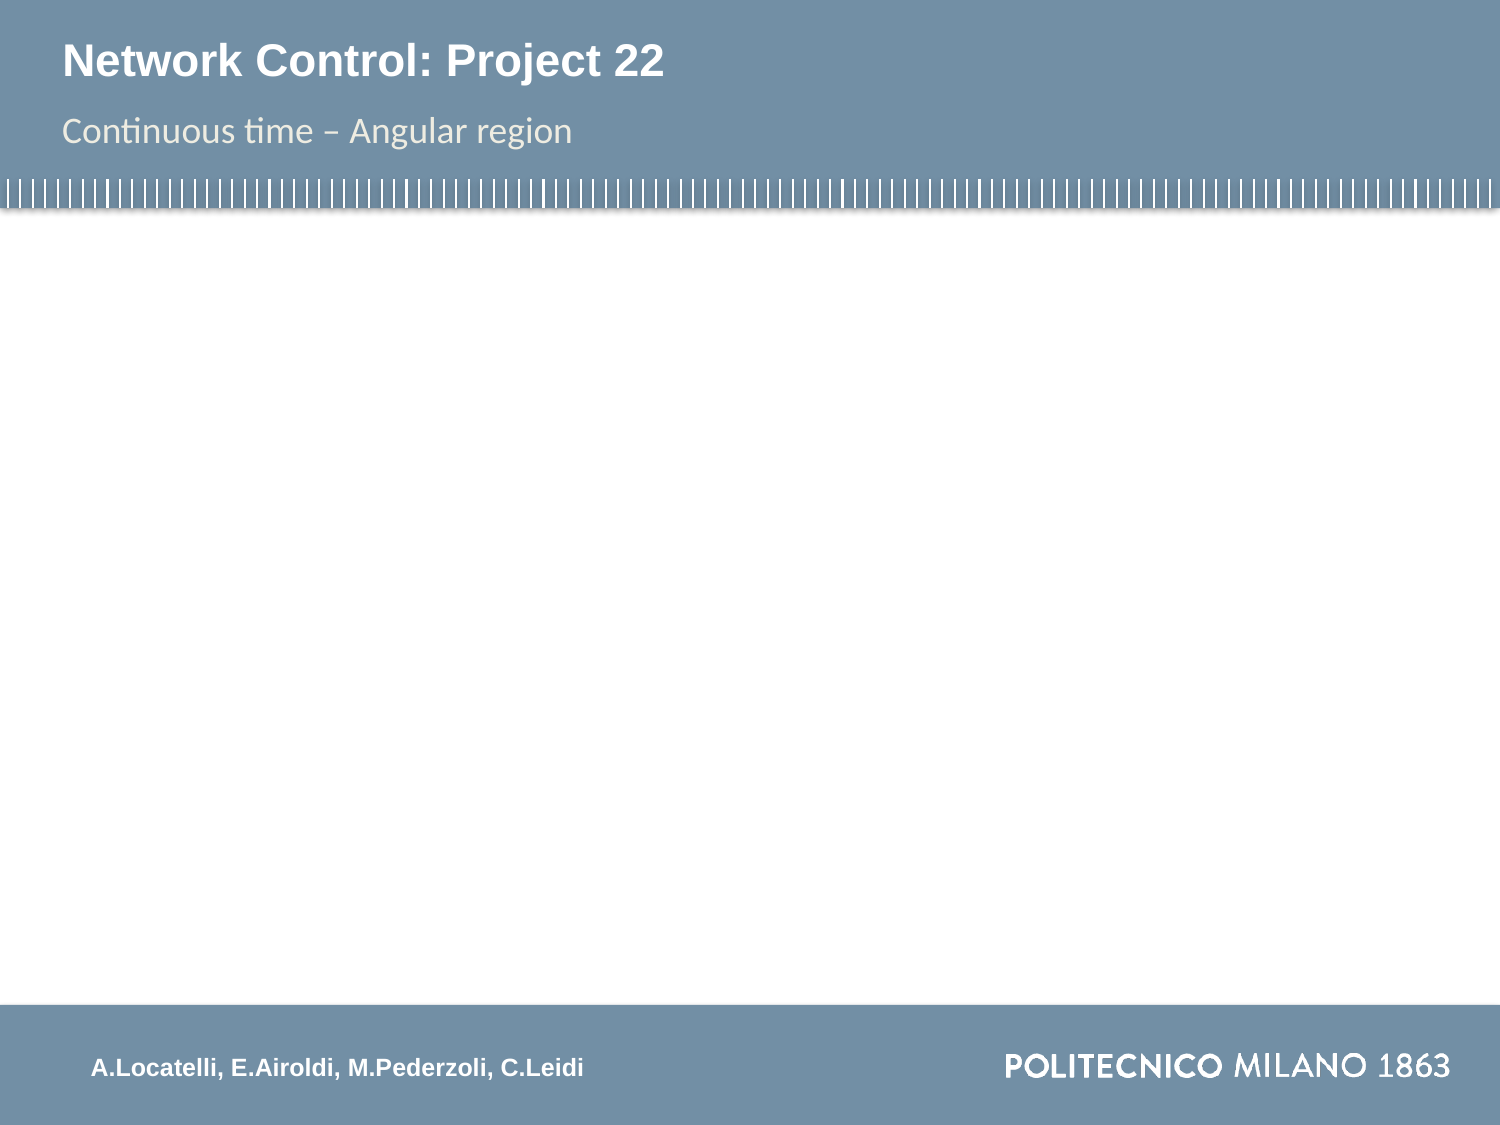

# Network Control: Project 22
Continuous time – Angular region